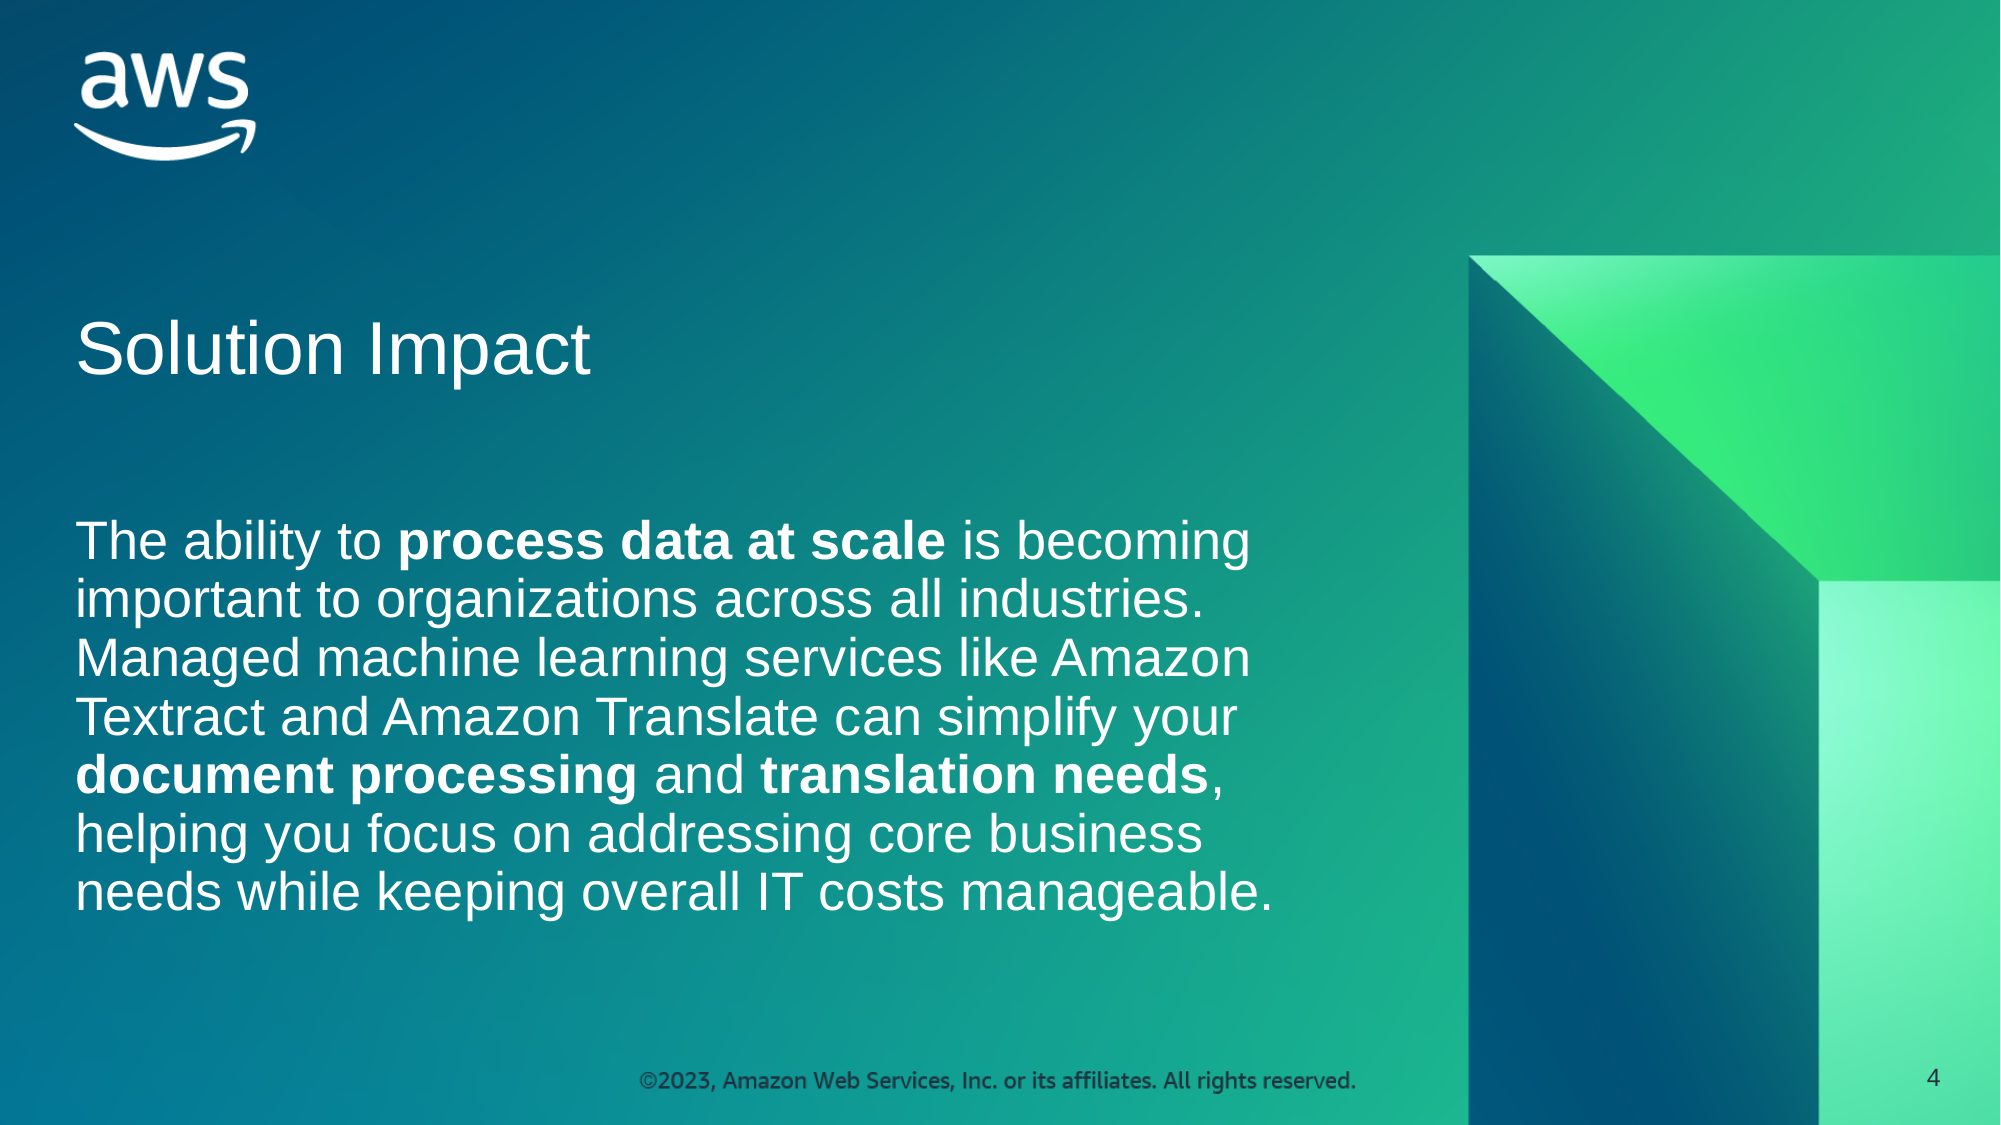

Solution Impact

The ability to process data at scale is becoming important to organizations across all industries. Managed machine learning services like Amazon Textract and Amazon Translate can simplify your document processing and translation needs, helping you focus on addressing core business needs while keeping overall IT costs manageable.
4